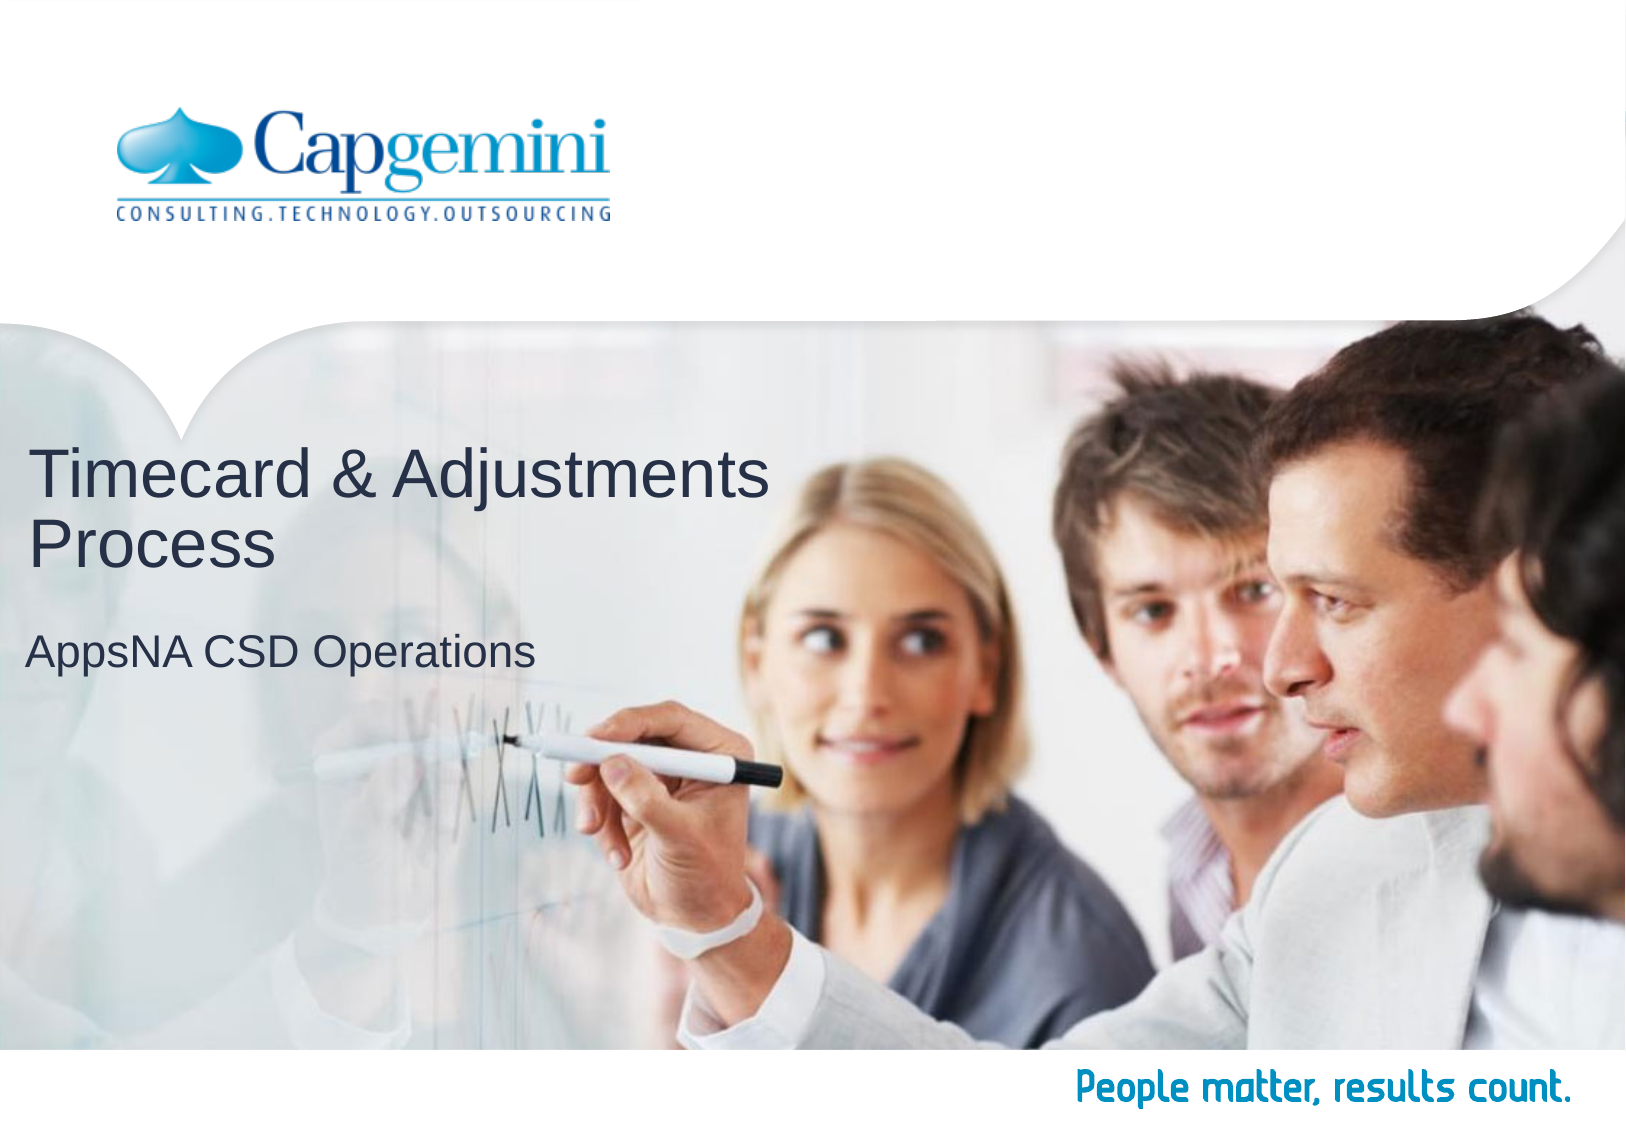

# Timecard & Adjustments Process
AppsNA CSD Operations